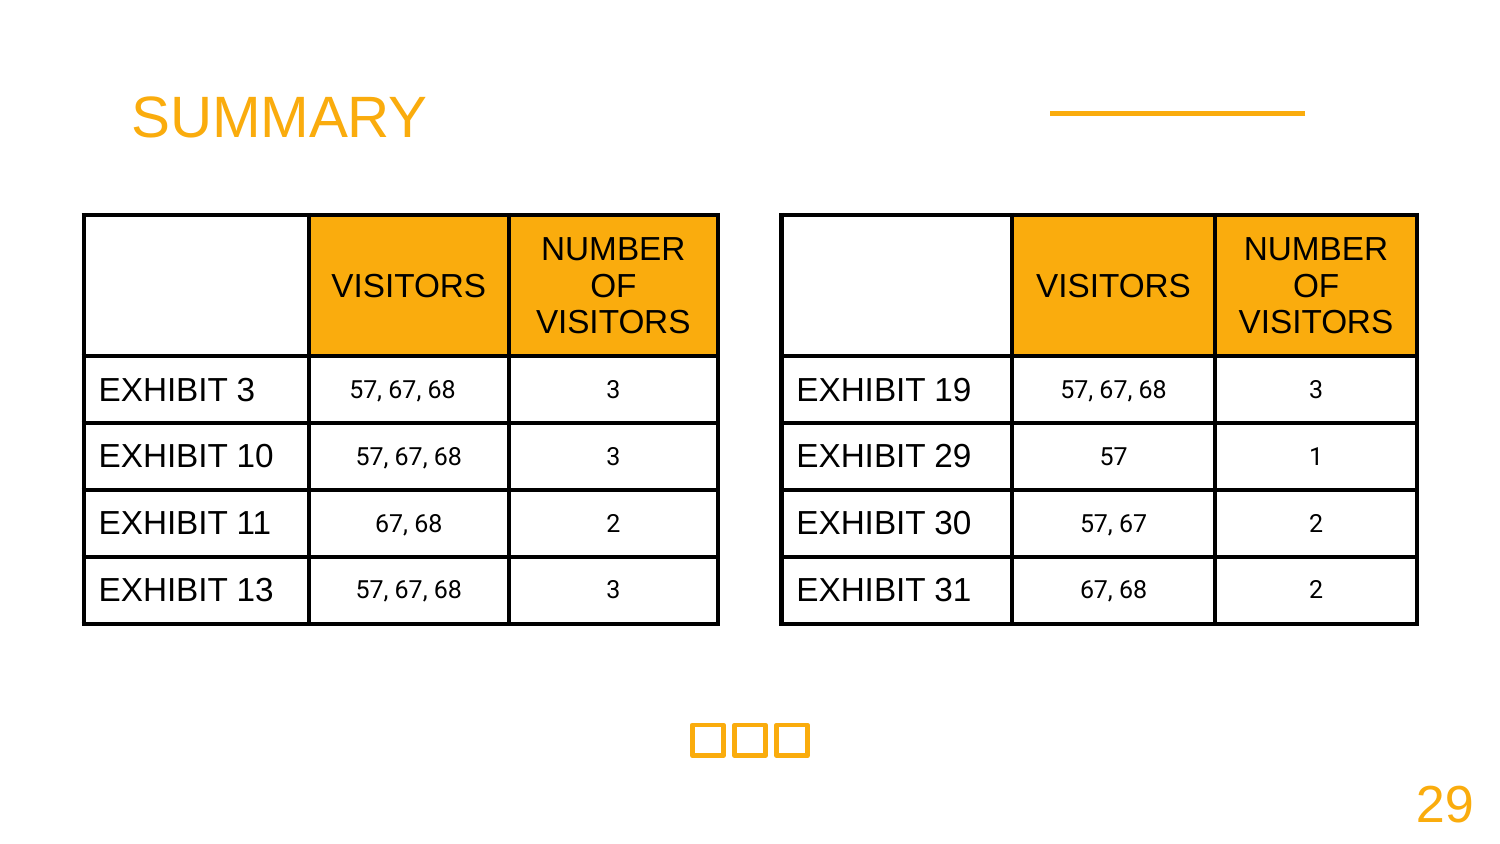

# SUMMARY
|  | VISITORS | NUMBER OF VISITORS |
| --- | --- | --- |
| EXHIBIT 3 | 57, 67, 68 | 3 |
| EXHIBIT 10 | 57, 67, 68 | 3 |
| EXHIBIT 11 | 67, 68 | 2 |
| EXHIBIT 13 | 57, 67, 68 | 3 |
|  | VISITORS | NUMBER OF VISITORS |
| --- | --- | --- |
| EXHIBIT 19 | 57, 67, 68 | 3 |
| EXHIBIT 29 | 57 | 1 |
| EXHIBIT 30 | 57, 67 | 2 |
| EXHIBIT 31 | 67, 68 | 2 |
29